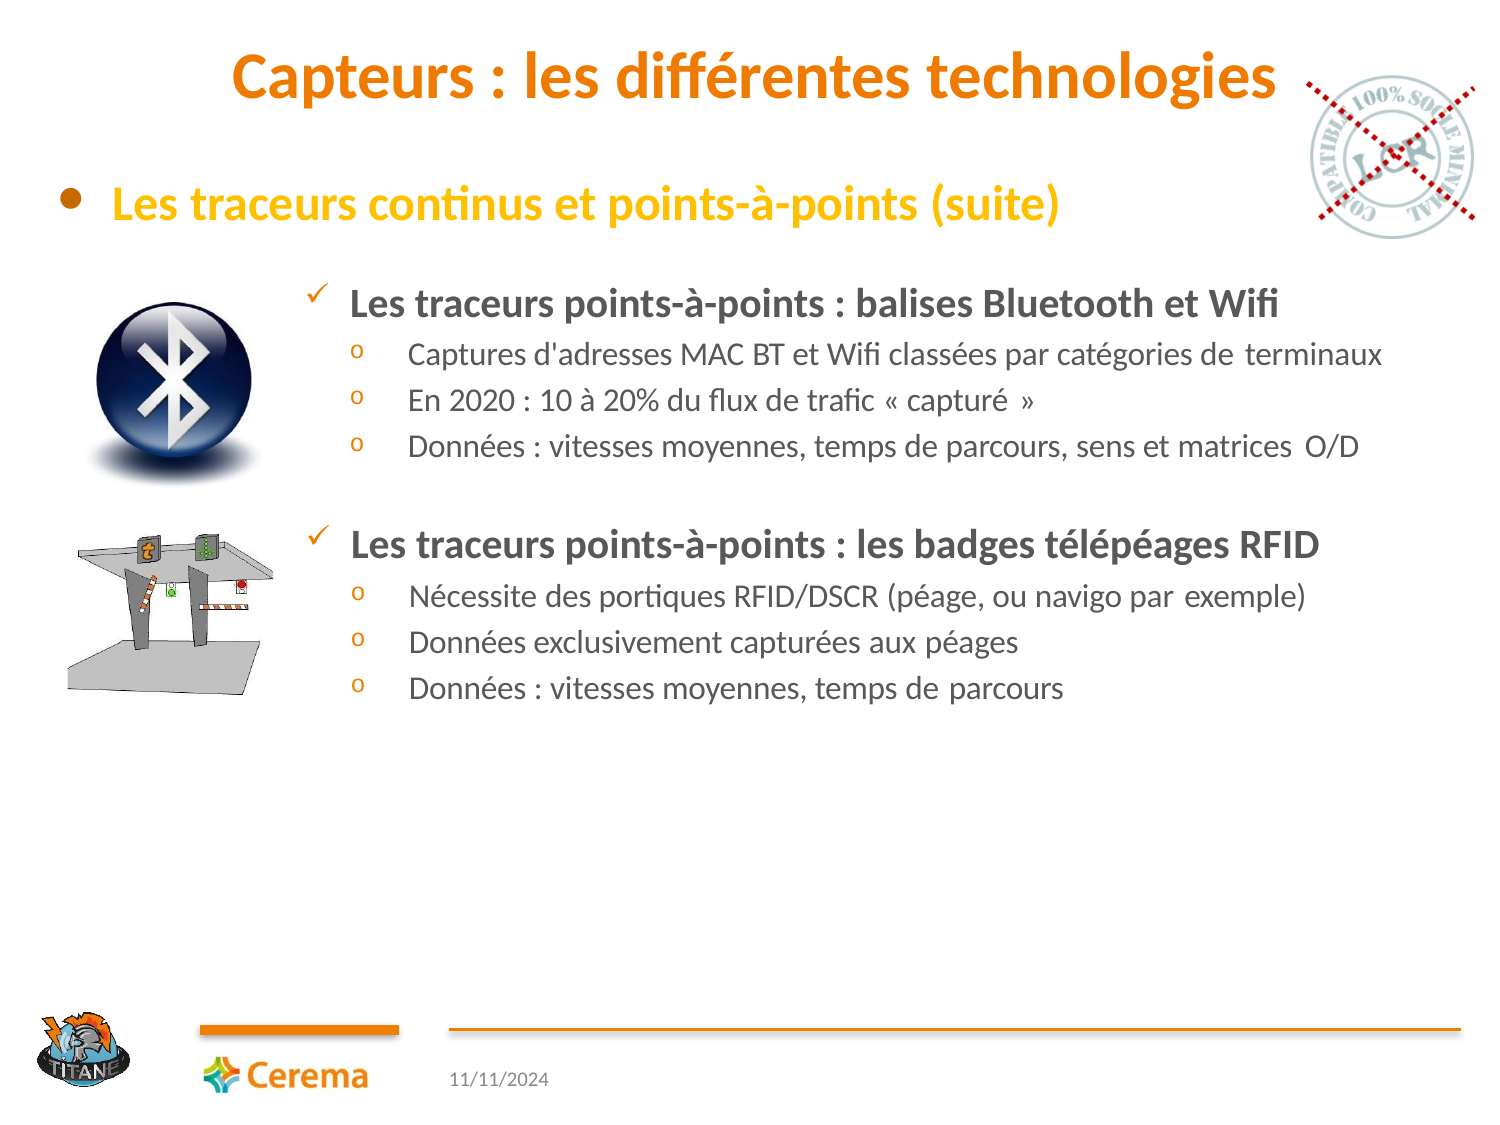

# Capteurs : les différentes technologies

Les traceurs continus et points-à-points (suite)
Les traceurs points-à-points : balises Bluetooth et Wifi
Captures d'adresses MAC BT et Wifi classées par catégories de terminaux
En 2020 : 10 à 20% du flux de trafic « capturé »
Données : vitesses moyennes, temps de parcours, sens et matrices O/D

Les traceurs points-à-points : les badges télépéages RFID
Nécessite des portiques RFID/DSCR (péage, ou navigo par exemple)
Données exclusivement capturées aux péages
Données : vitesses moyennes, temps de parcours